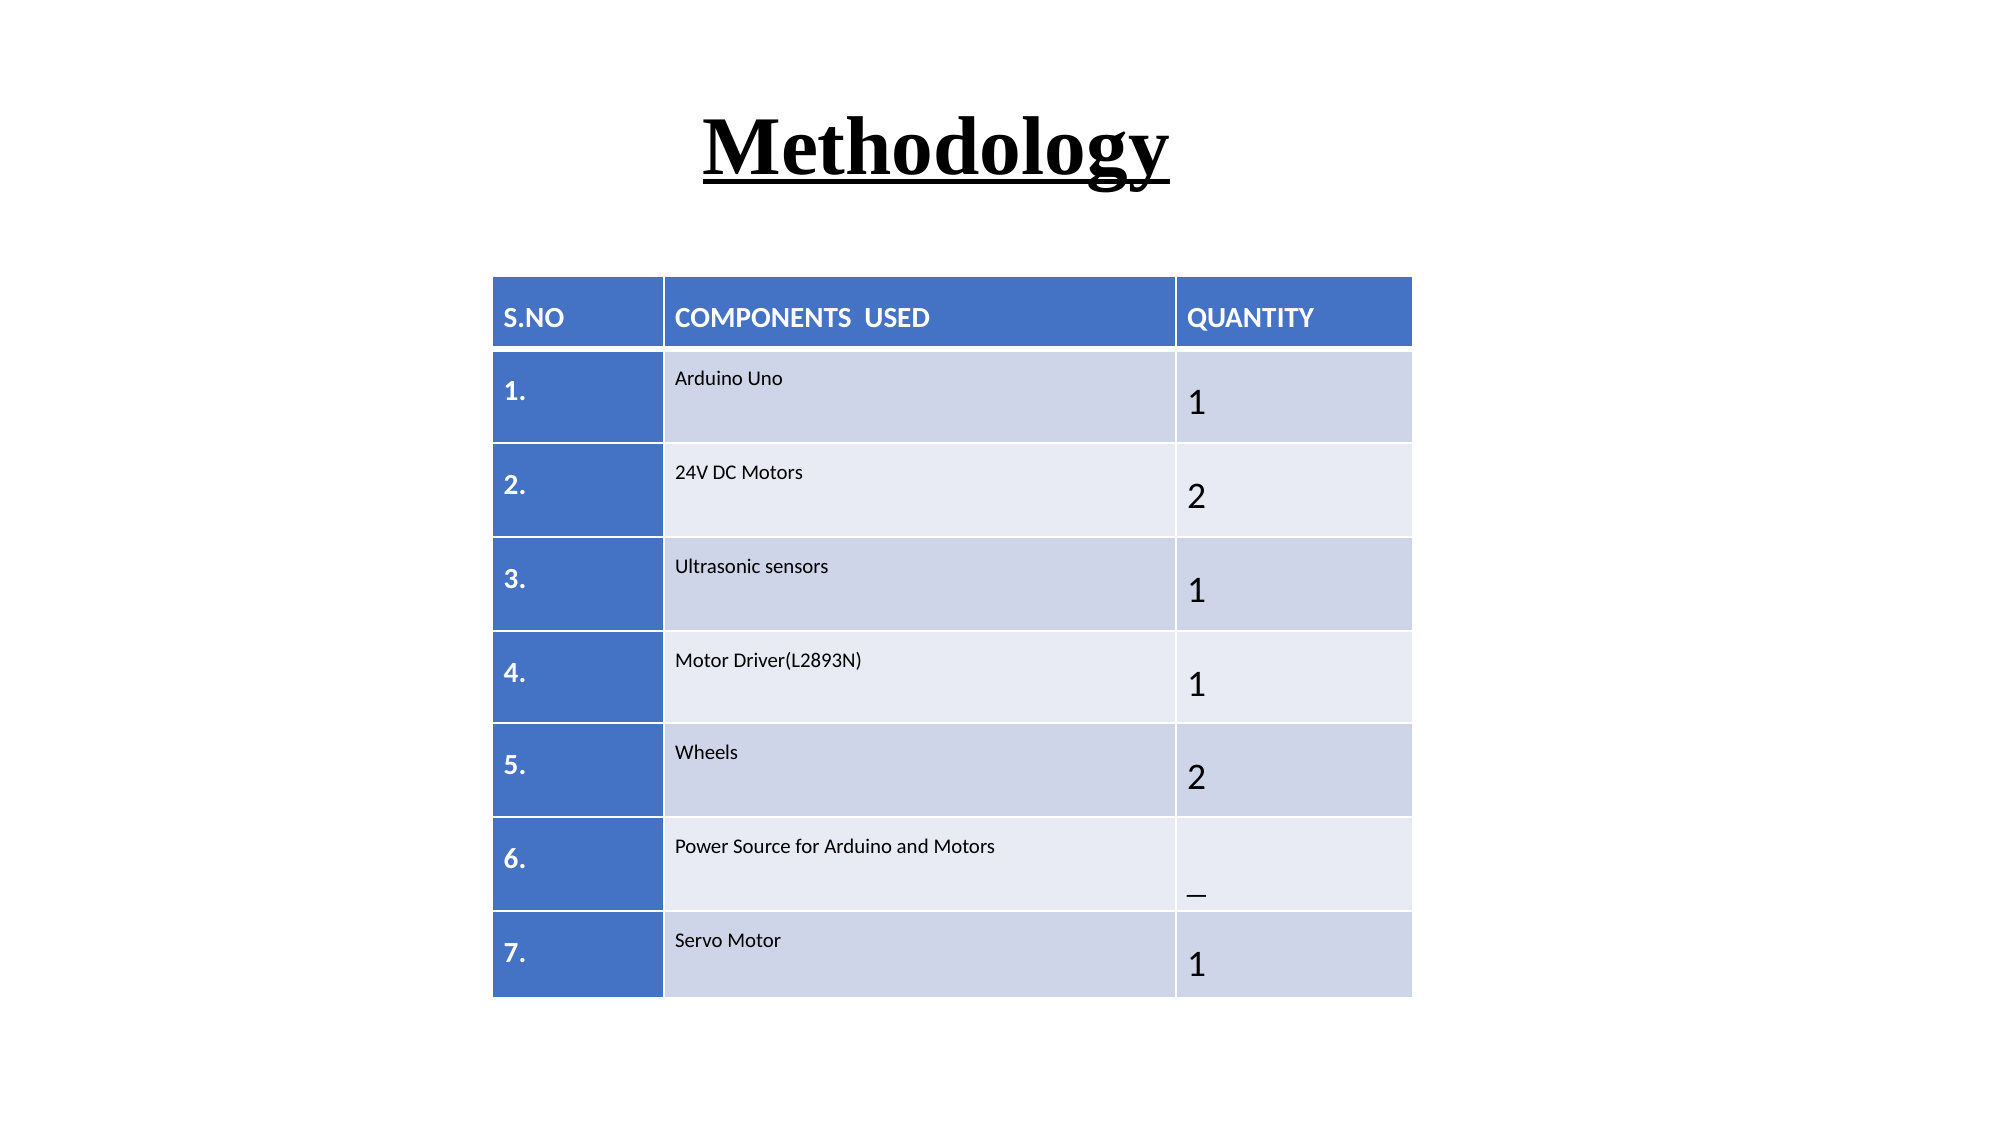

# Methodology
| S.NO | COMPONENTS USED | QUANTITY |
| --- | --- | --- |
| 1. | Arduino Uno | 1 |
| 2. | 24V DC Motors | 2 |
| 3. | Ultrasonic sensors | 1 |
| 4. | Motor Driver(L2893N) | 1 |
| 5. | Wheels | 2 |
| 6. | Power Source for Arduino and Motors | \_ |
| 7. | Servo Motor | 1 |